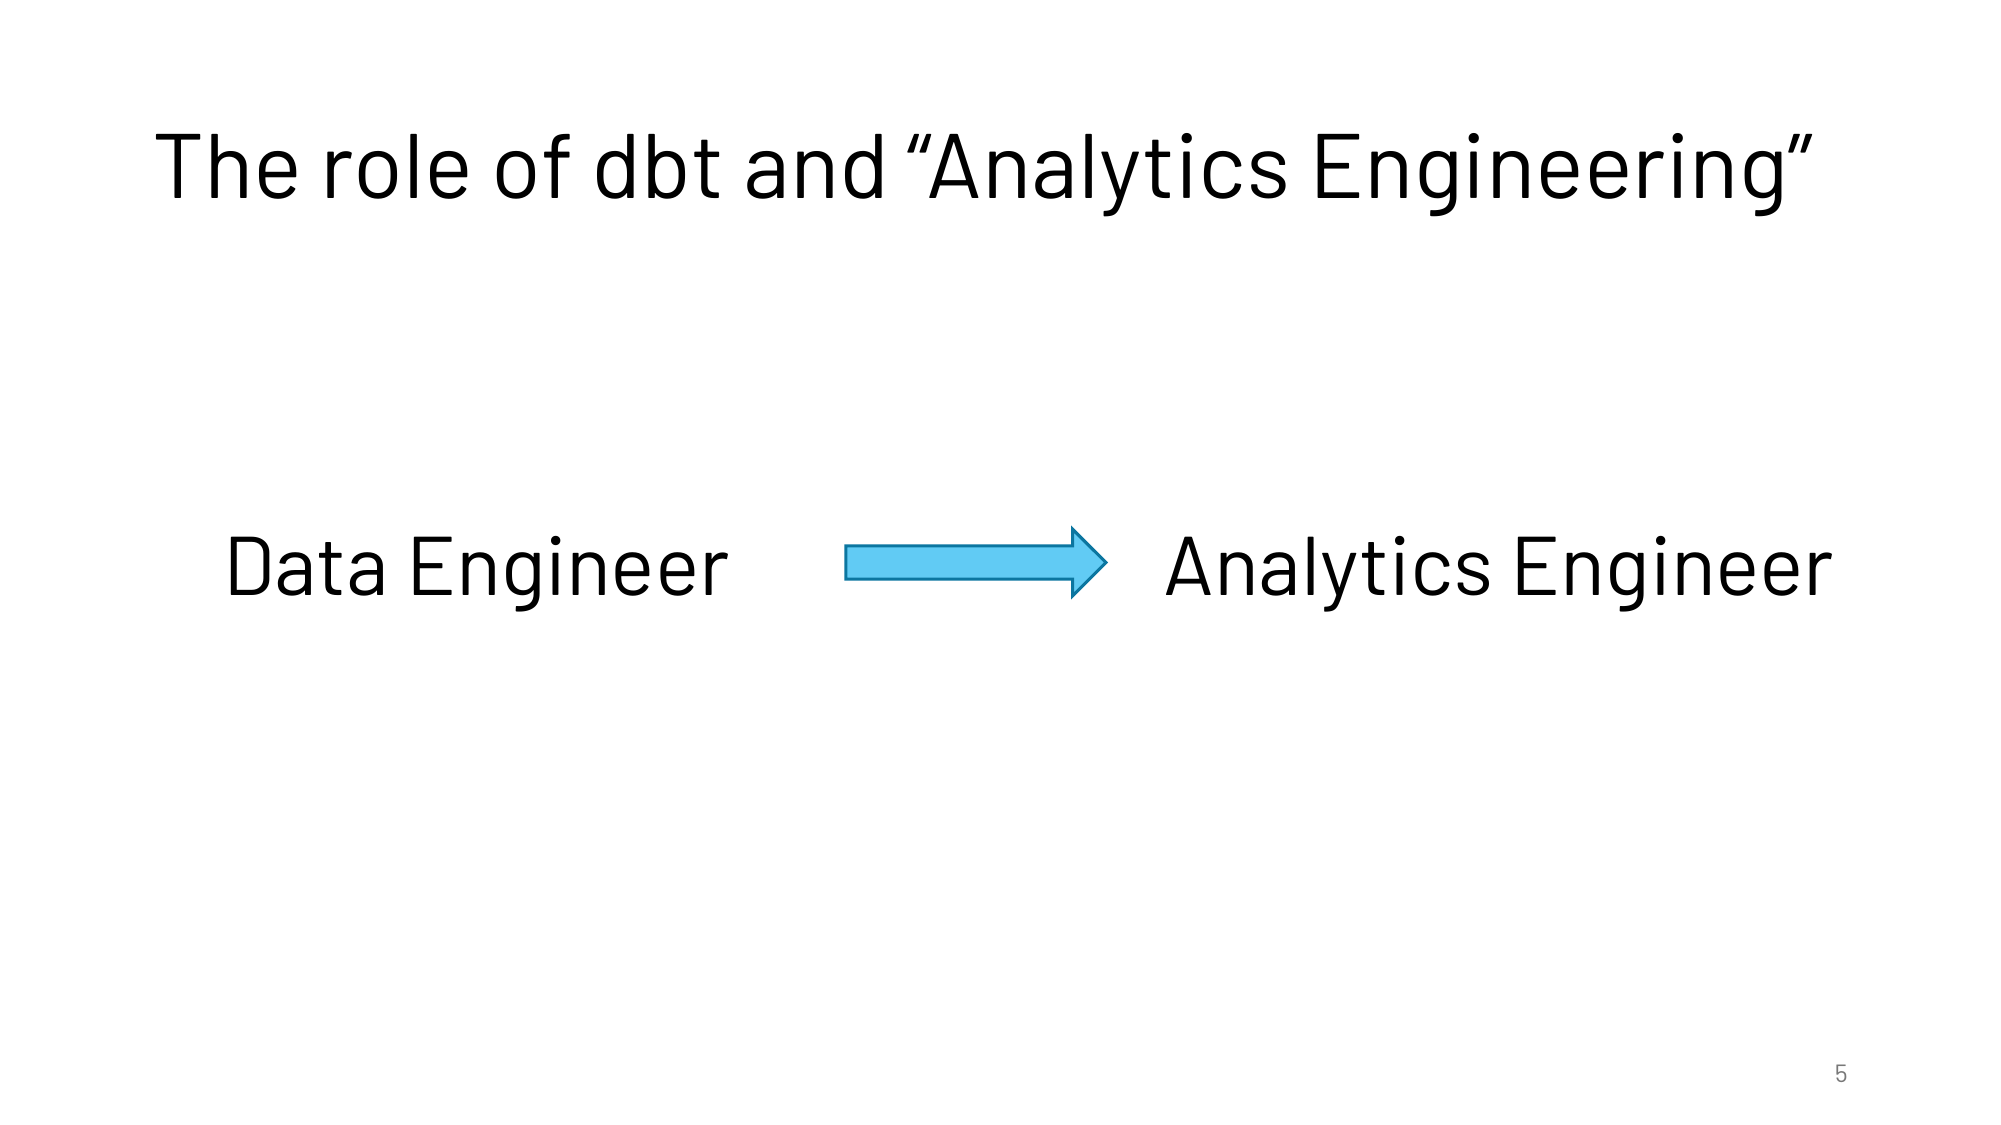

# The role of dbt and “Analytics Engineering”
Data Engineer
Analytics Engineer

5